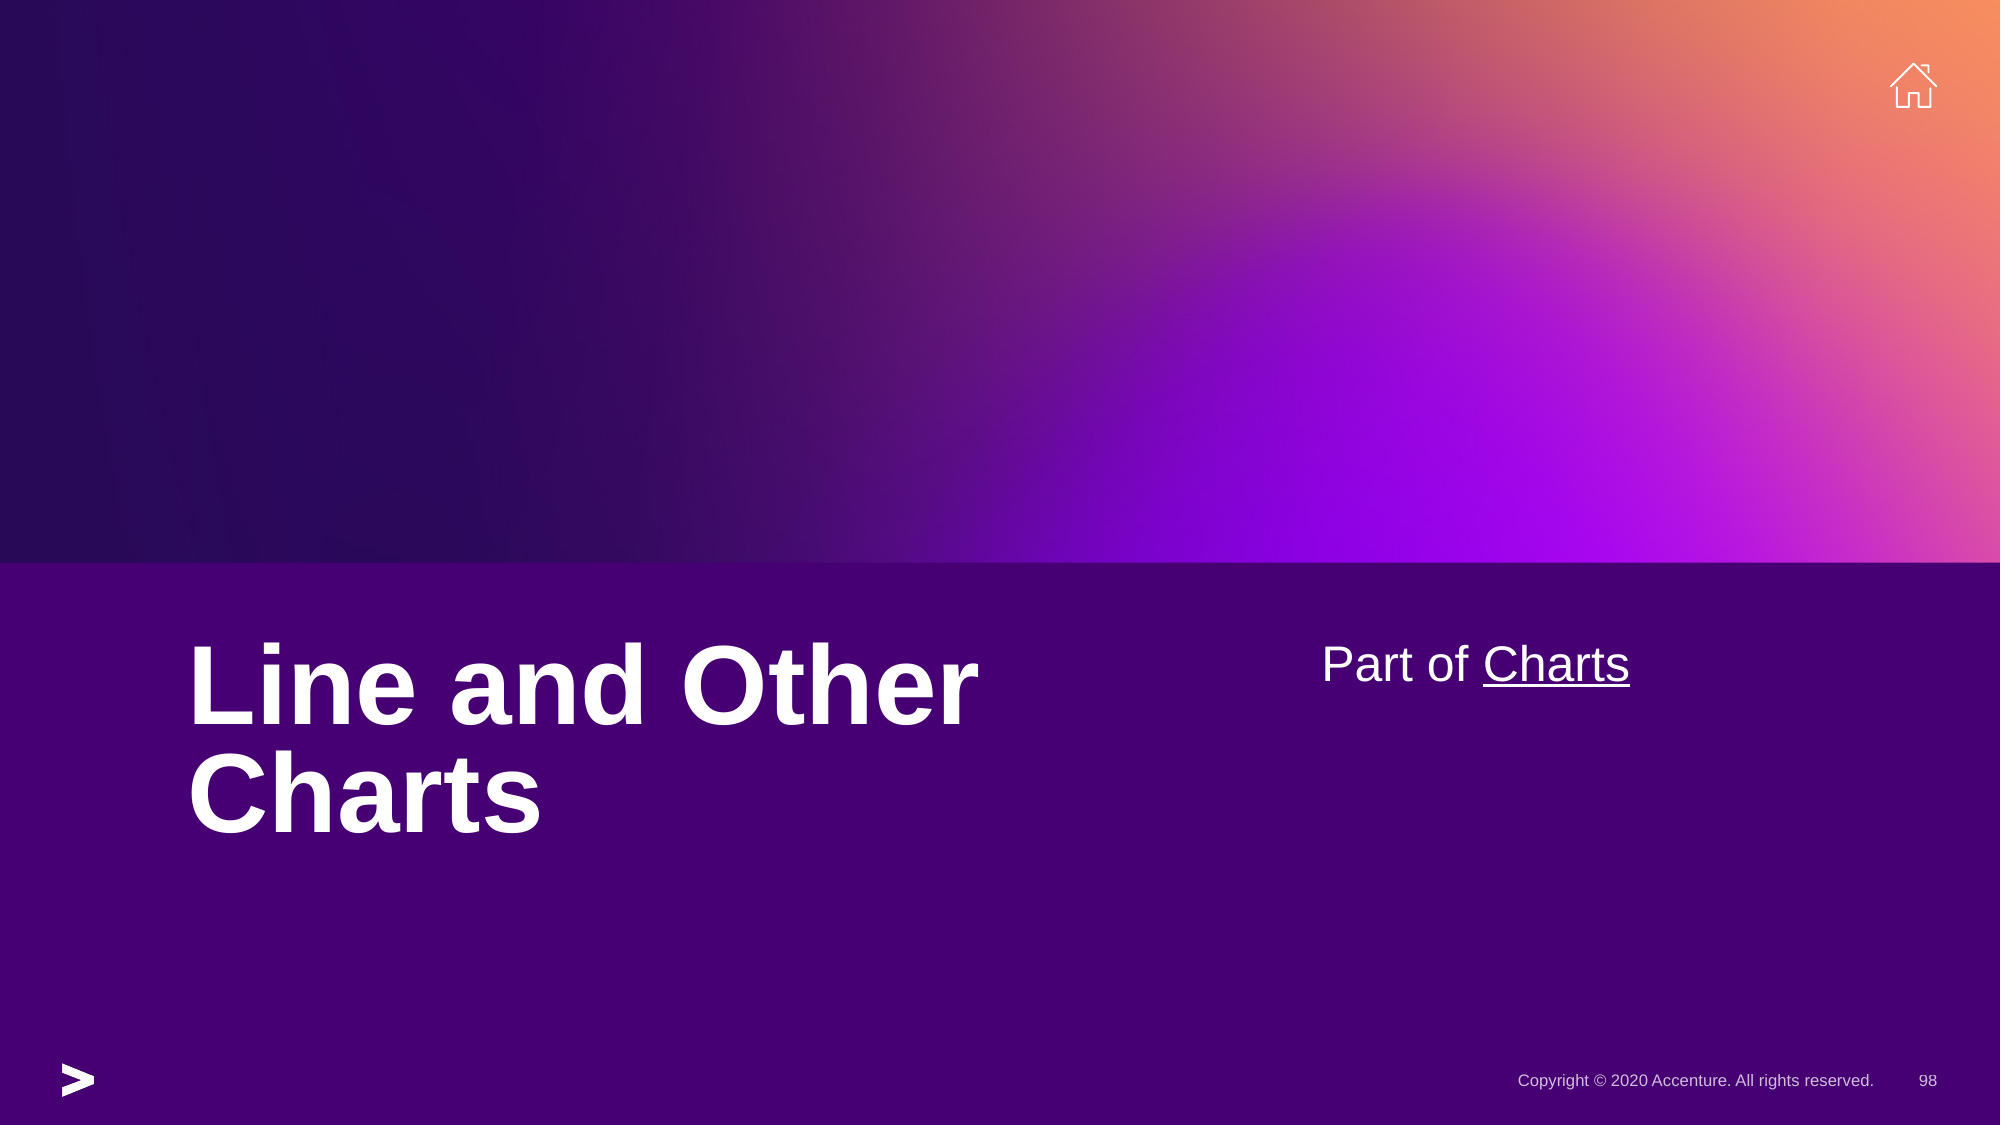

# Line and Other Charts
Part of Charts